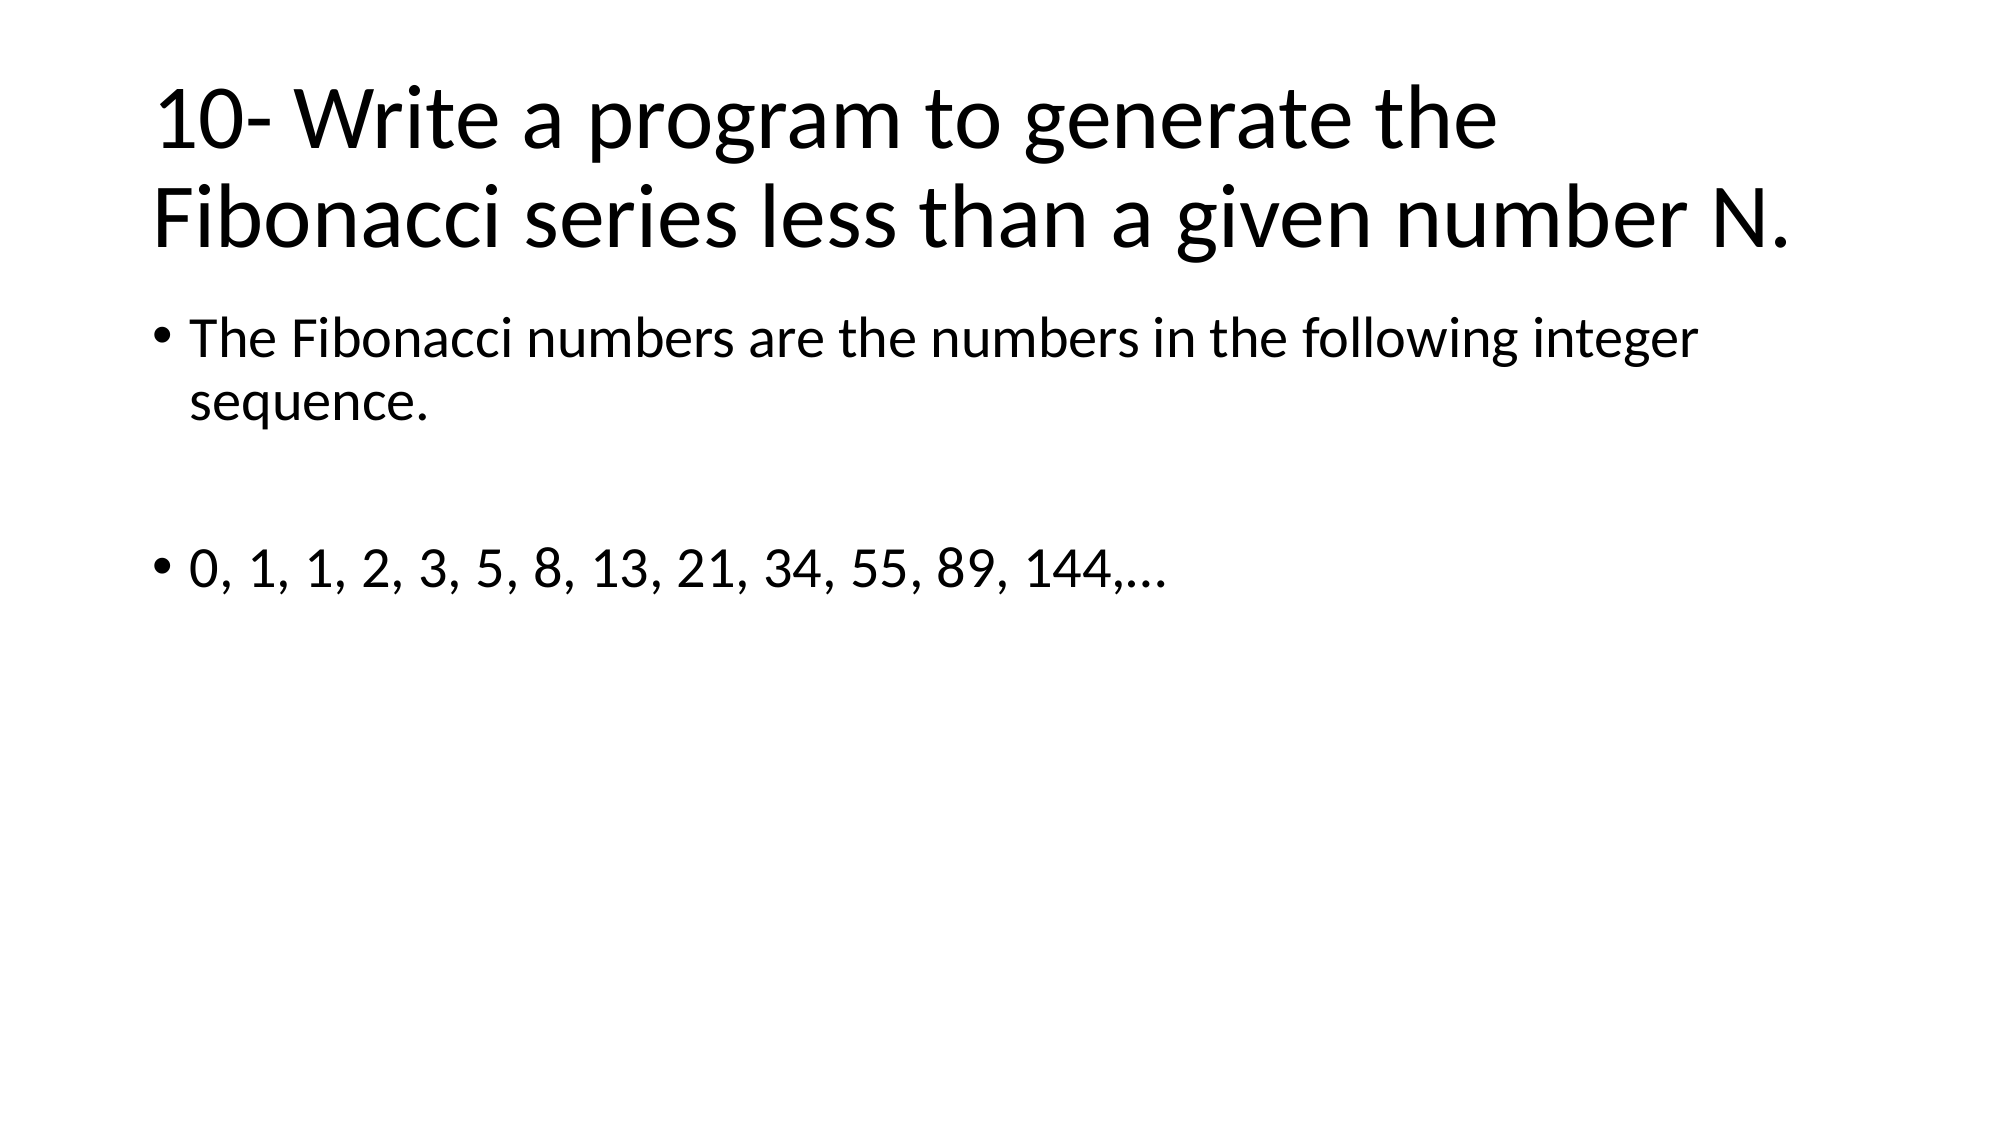

# 10- Write a program to generate the Fibonacci series less than a given number N.
The Fibonacci numbers are the numbers in the following integer sequence.

0, 1, 1, 2, 3, 5, 8, 13, 21, 34, 55, 89, 144,…